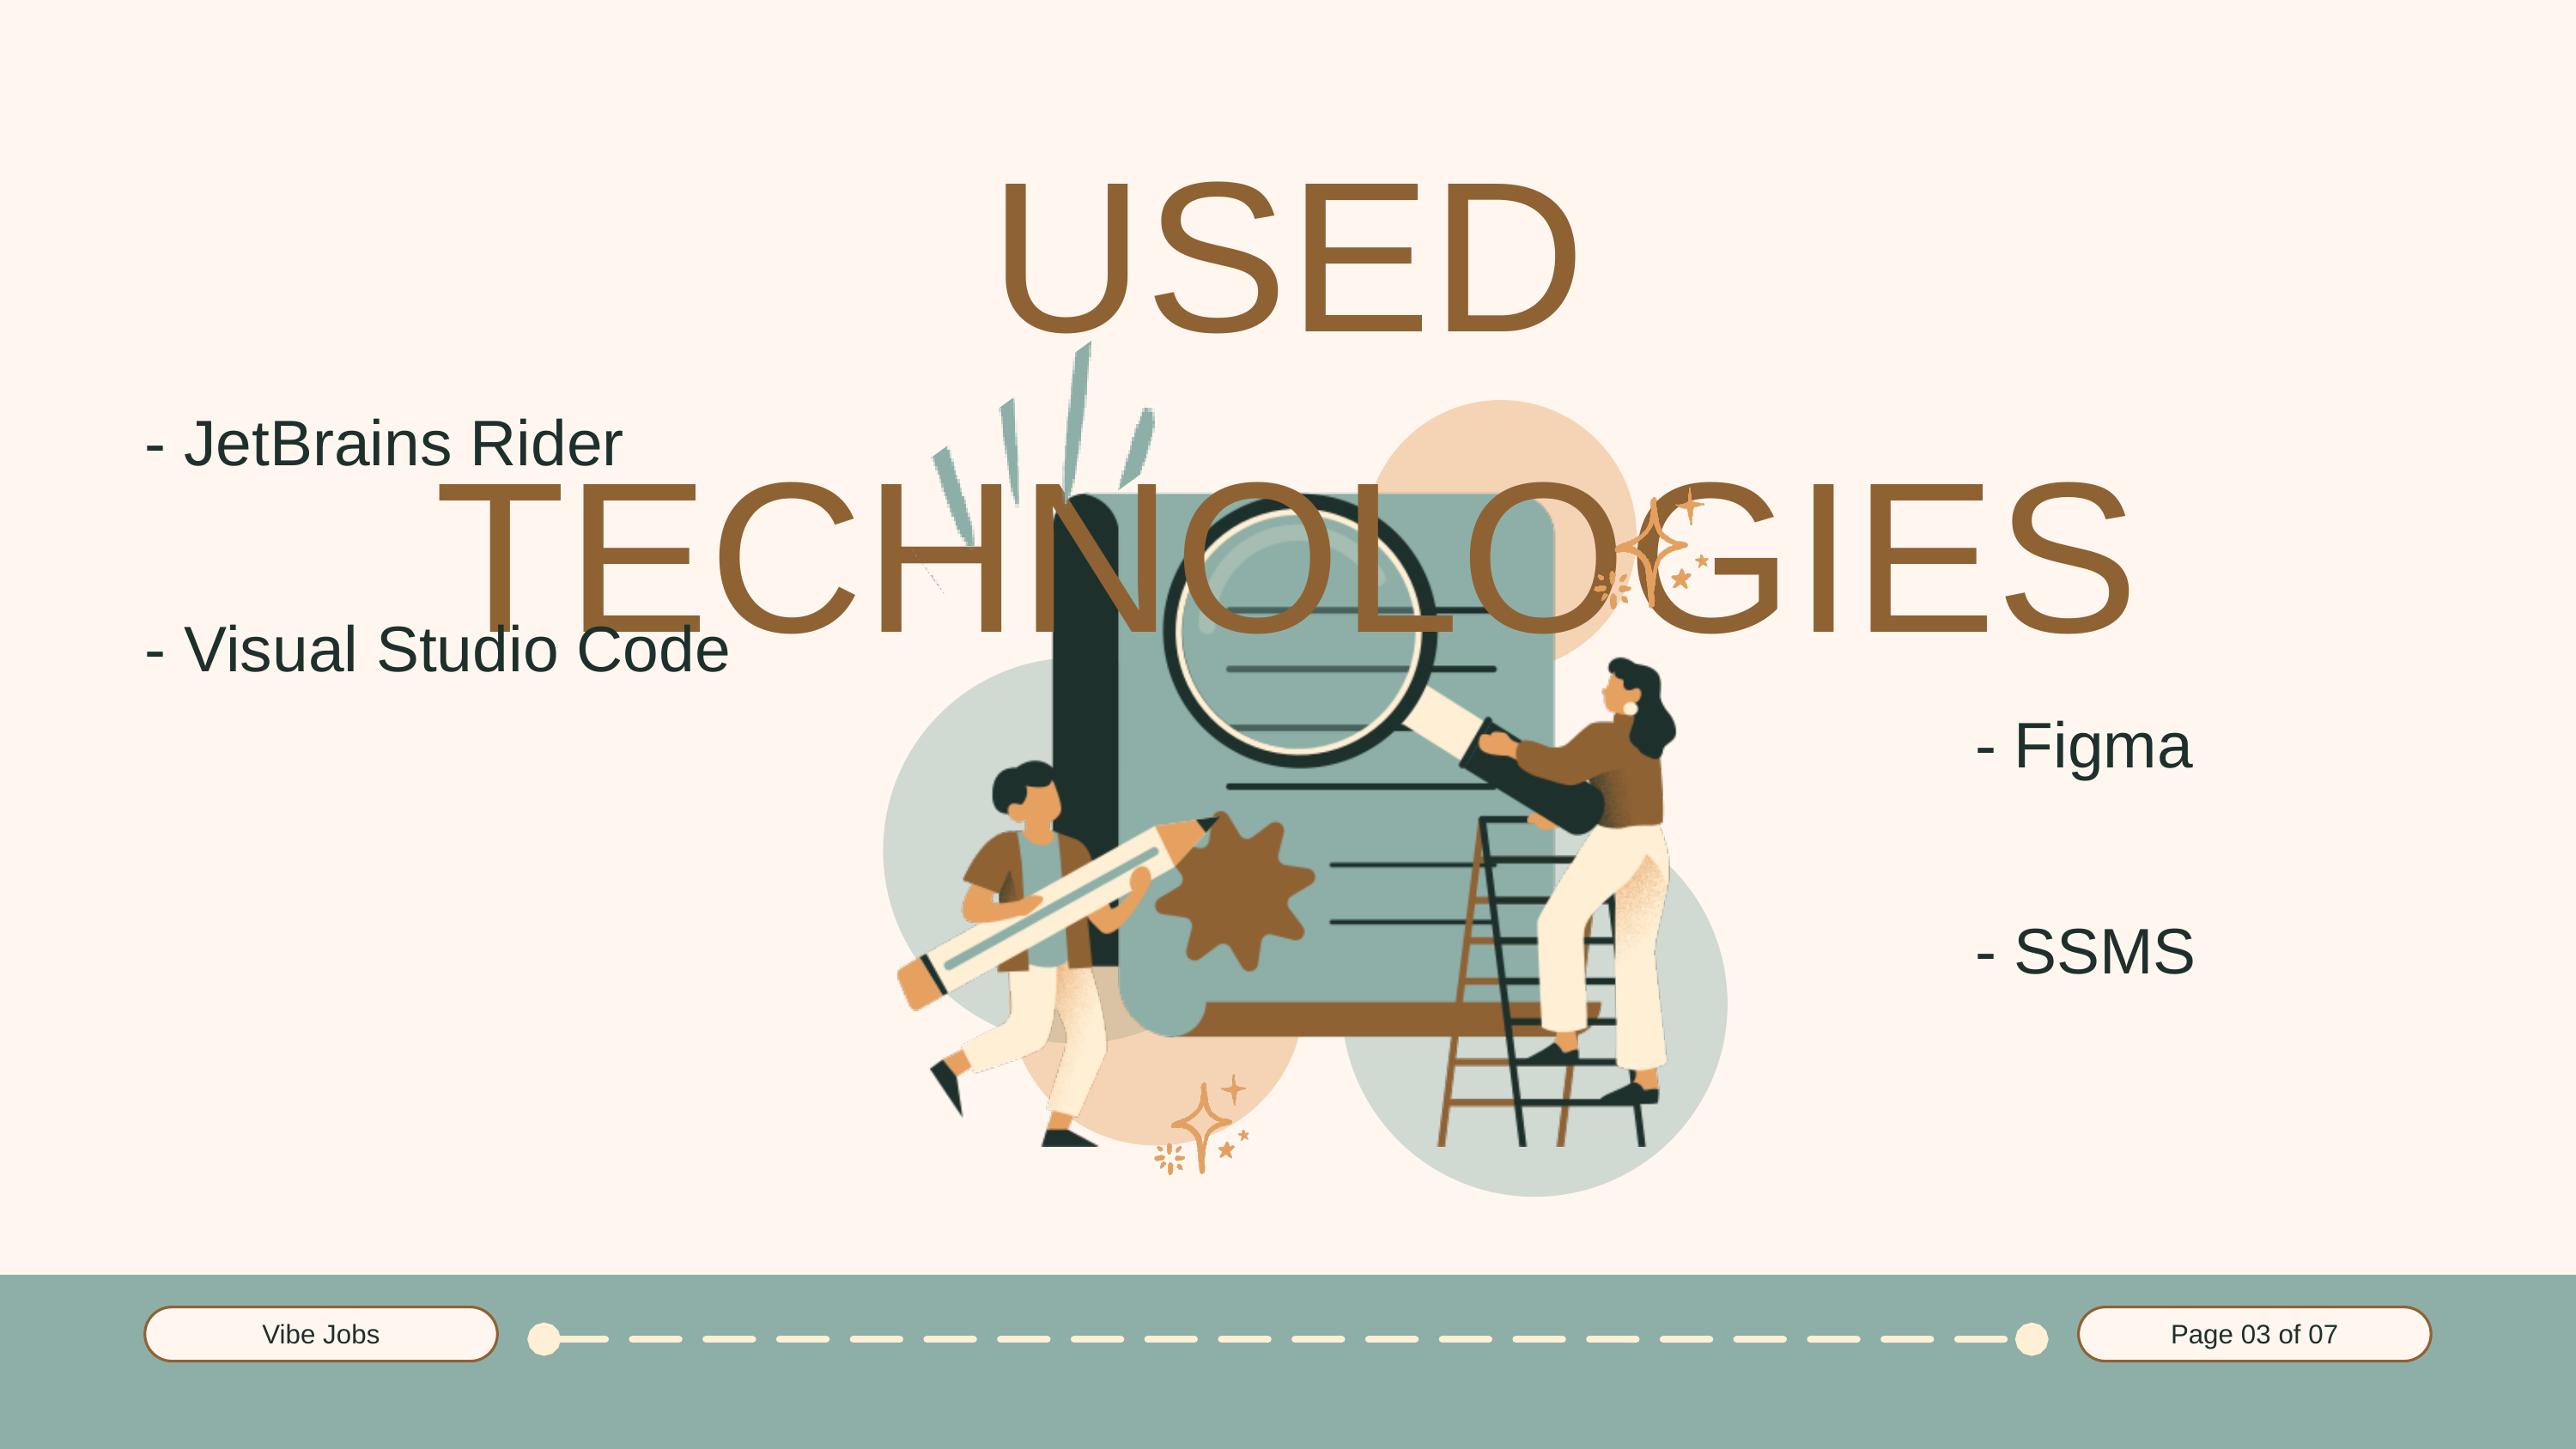

USED TECHNOLOGIES

- JetBrains Rider
- Visual Studio Code

- Figma
- SSMS

Vibe Jobs
Page 03 of 07